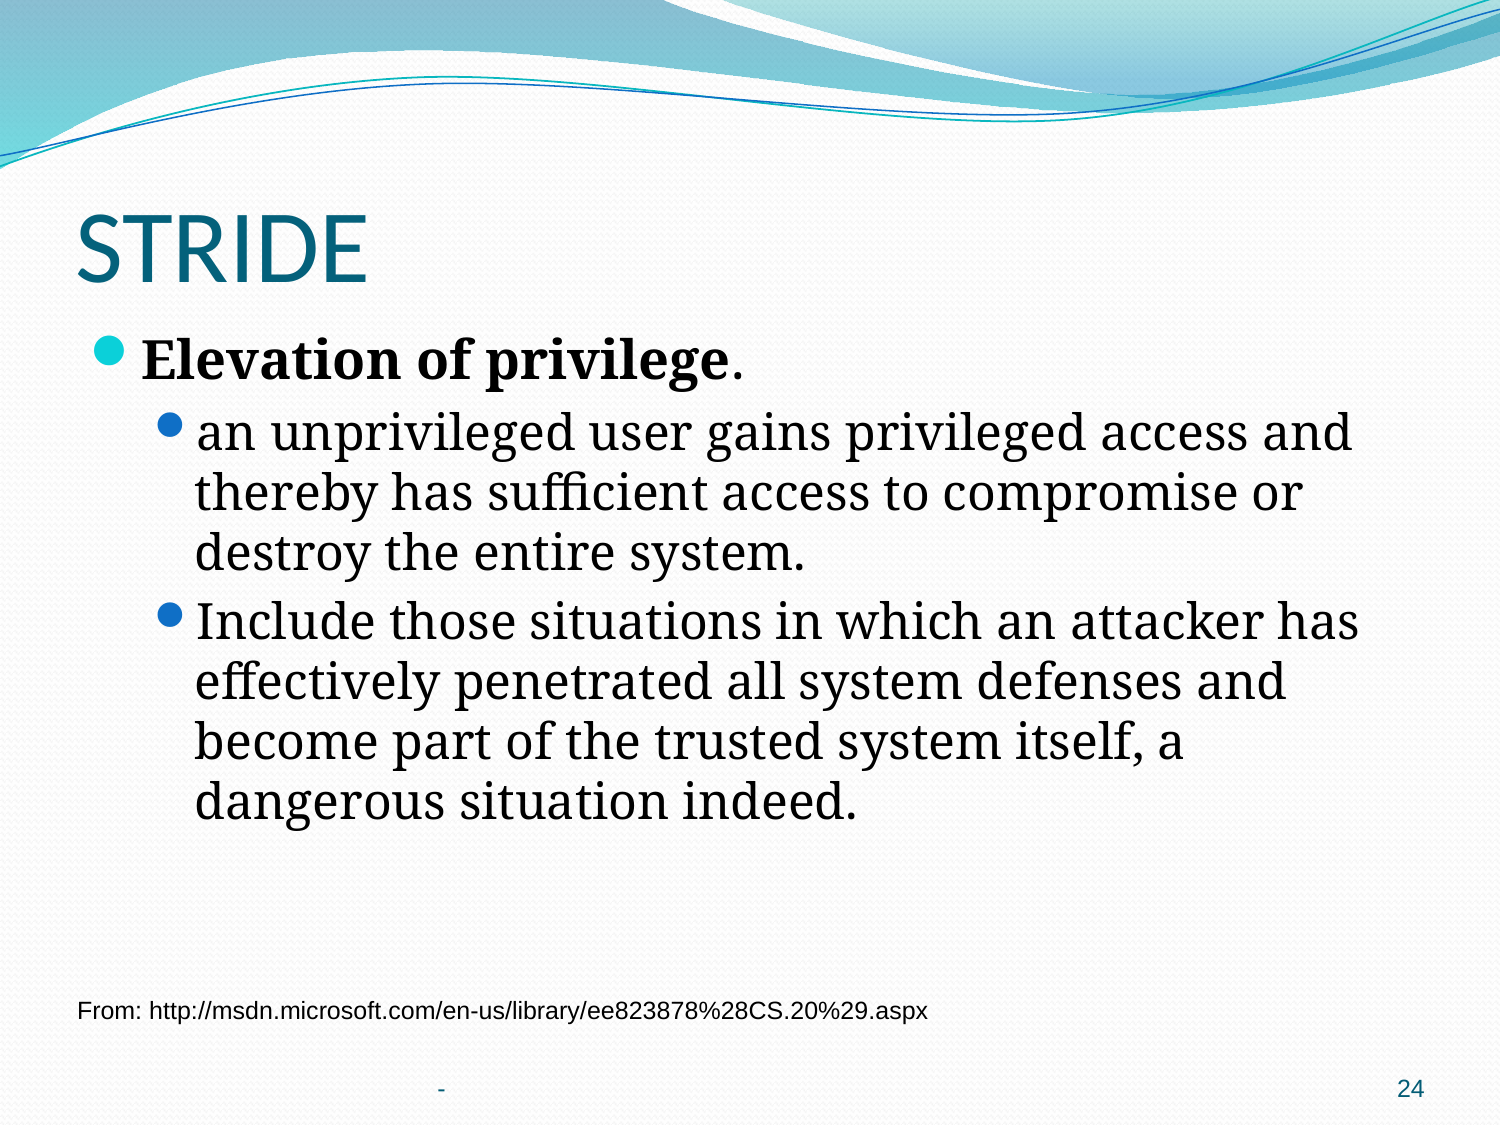

# STRIDE
Elevation of privilege.
an unprivileged user gains privileged access and thereby has sufficient access to compromise or destroy the entire system.
Include those situations in which an attacker has effectively penetrated all system defenses and become part of the trusted system itself, a dangerous situation indeed.

From: http://msdn.microsoft.com/en-us/library/ee823878%28CS.20%29.aspx
-
24